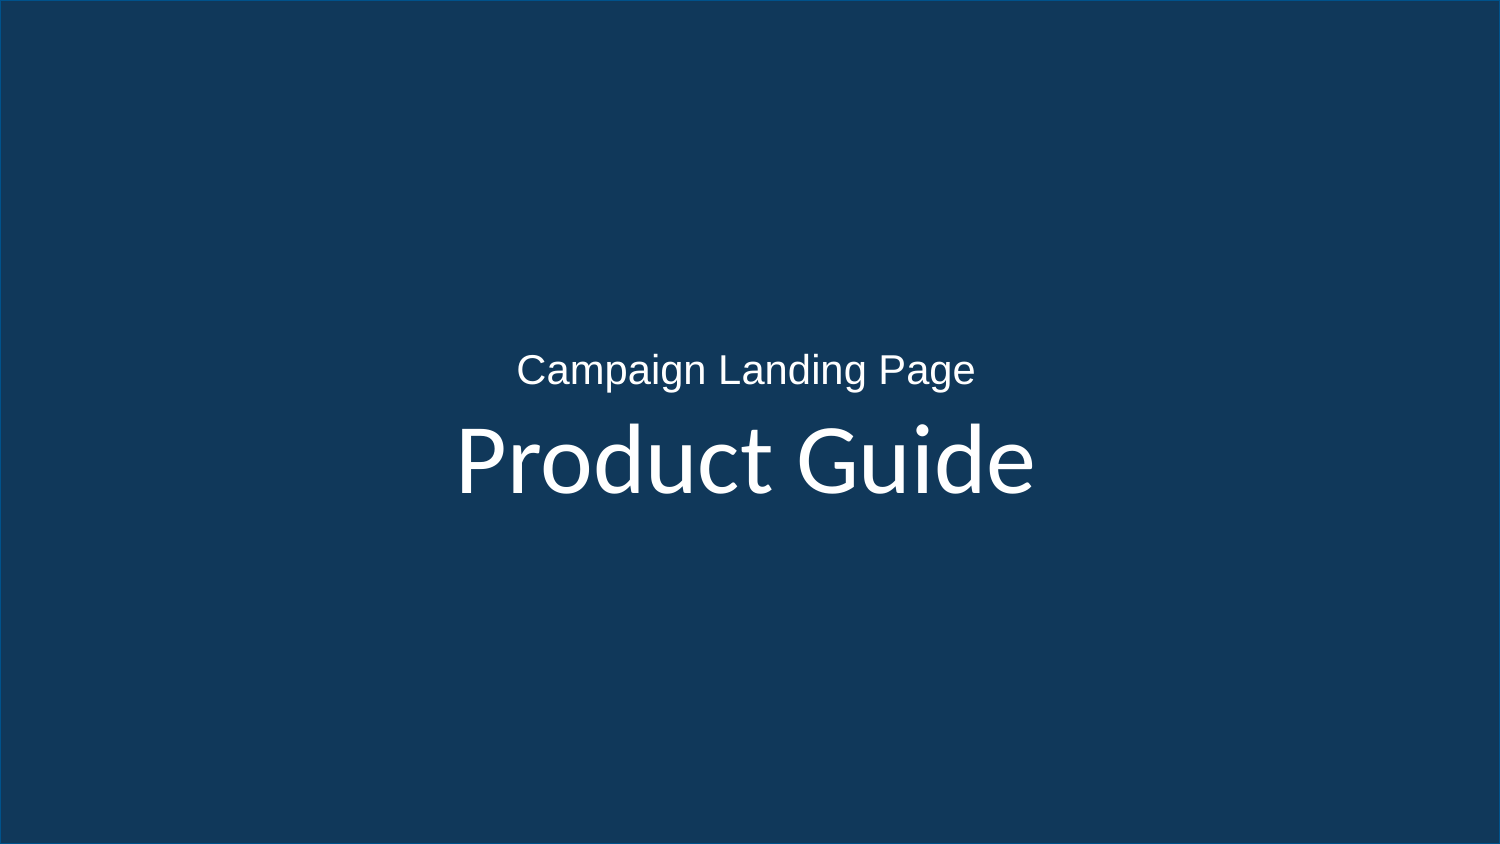

Campaign Landing Page
Product Guide
Campaign Landing Page
Product & Governance Guide
June 2021